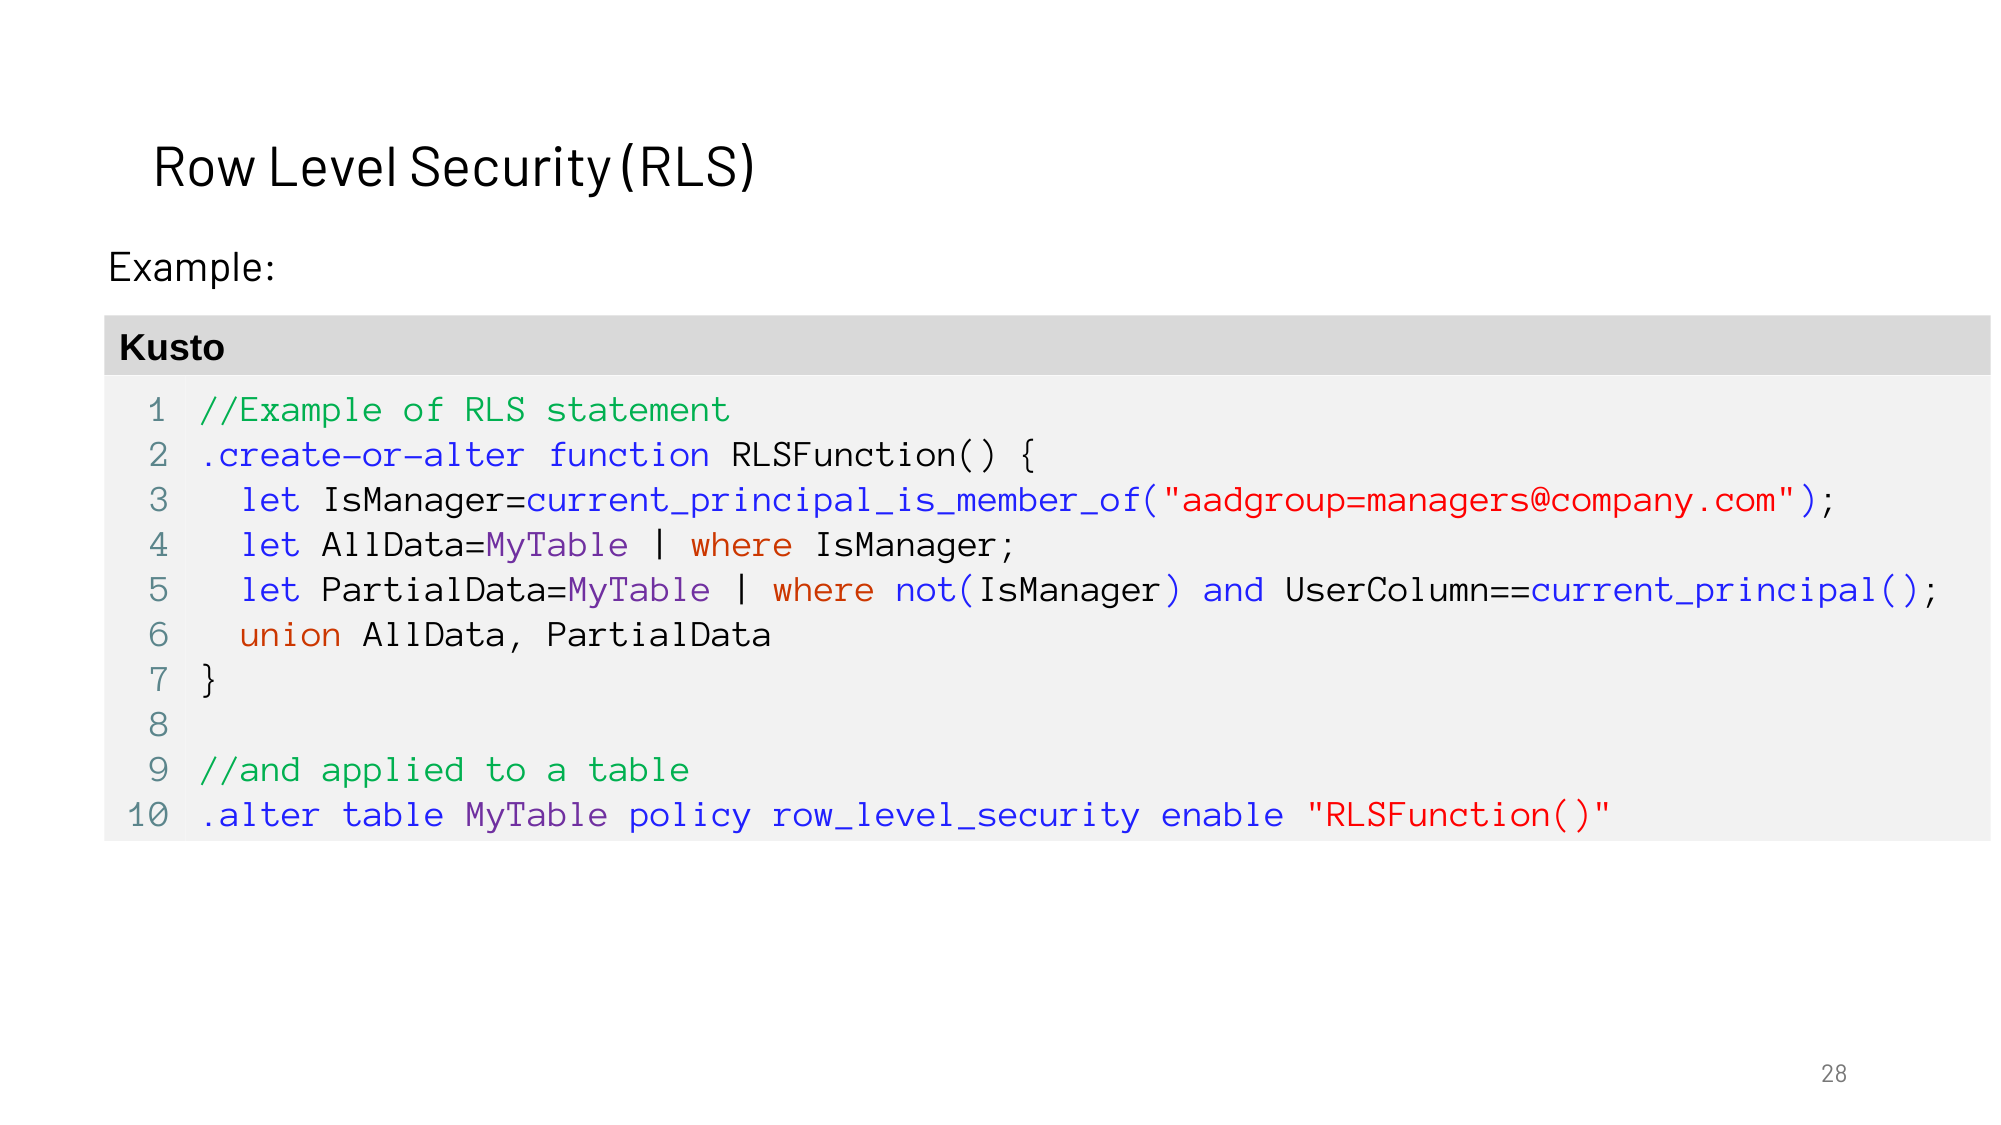

# Row Level Security (RLS)
Example:
Kusto
1
2
3
4
5
6
7
8
9
10
//Example of RLS statement
.create-or-alter function RLSFunction() {
  let IsManager=current_principal_is_member_of("aadgroup=managers@company.com");
  let AllData=MyTable | where IsManager;
  let PartialData=MyTable | where not(IsManager) and UserColumn==current_principal();
  union AllData, PartialData
}

//and applied to a table
.alter table MyTable policy row_level_security enable "RLSFunction()"
28